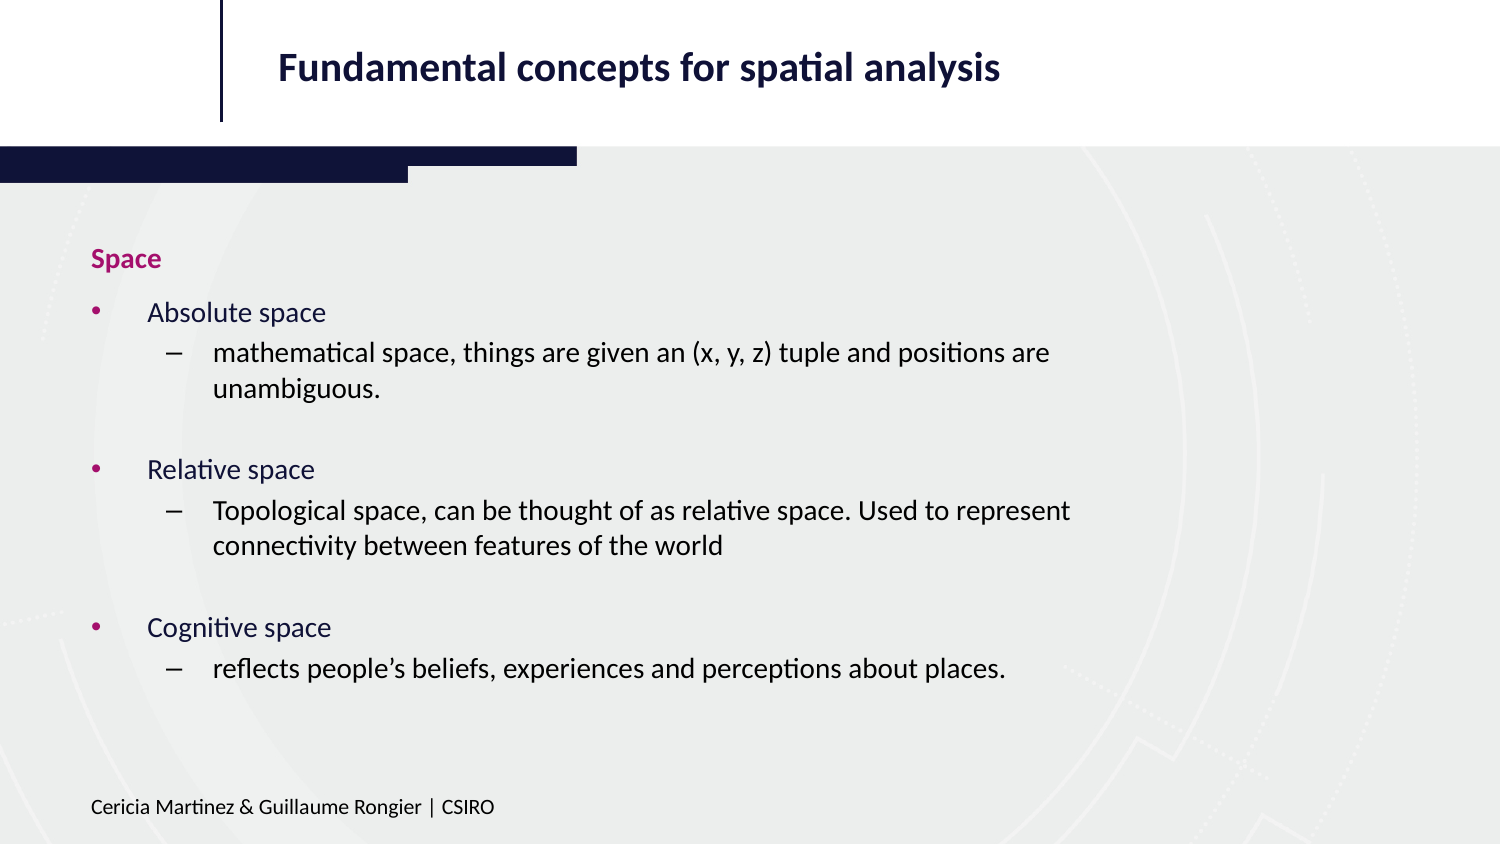

Fundamental concepts for spatial analysis
Space
Absolute space
mathematical space, things are given an (x, y, z) tuple and positions are unambiguous.

Relative space
Topological space, can be thought of as relative space. Used to represent connectivity between features of the world

Cognitive space
reflects people’s beliefs, experiences and perceptions about places.
Cericia Martinez & Guillaume Rongier | CSIRO